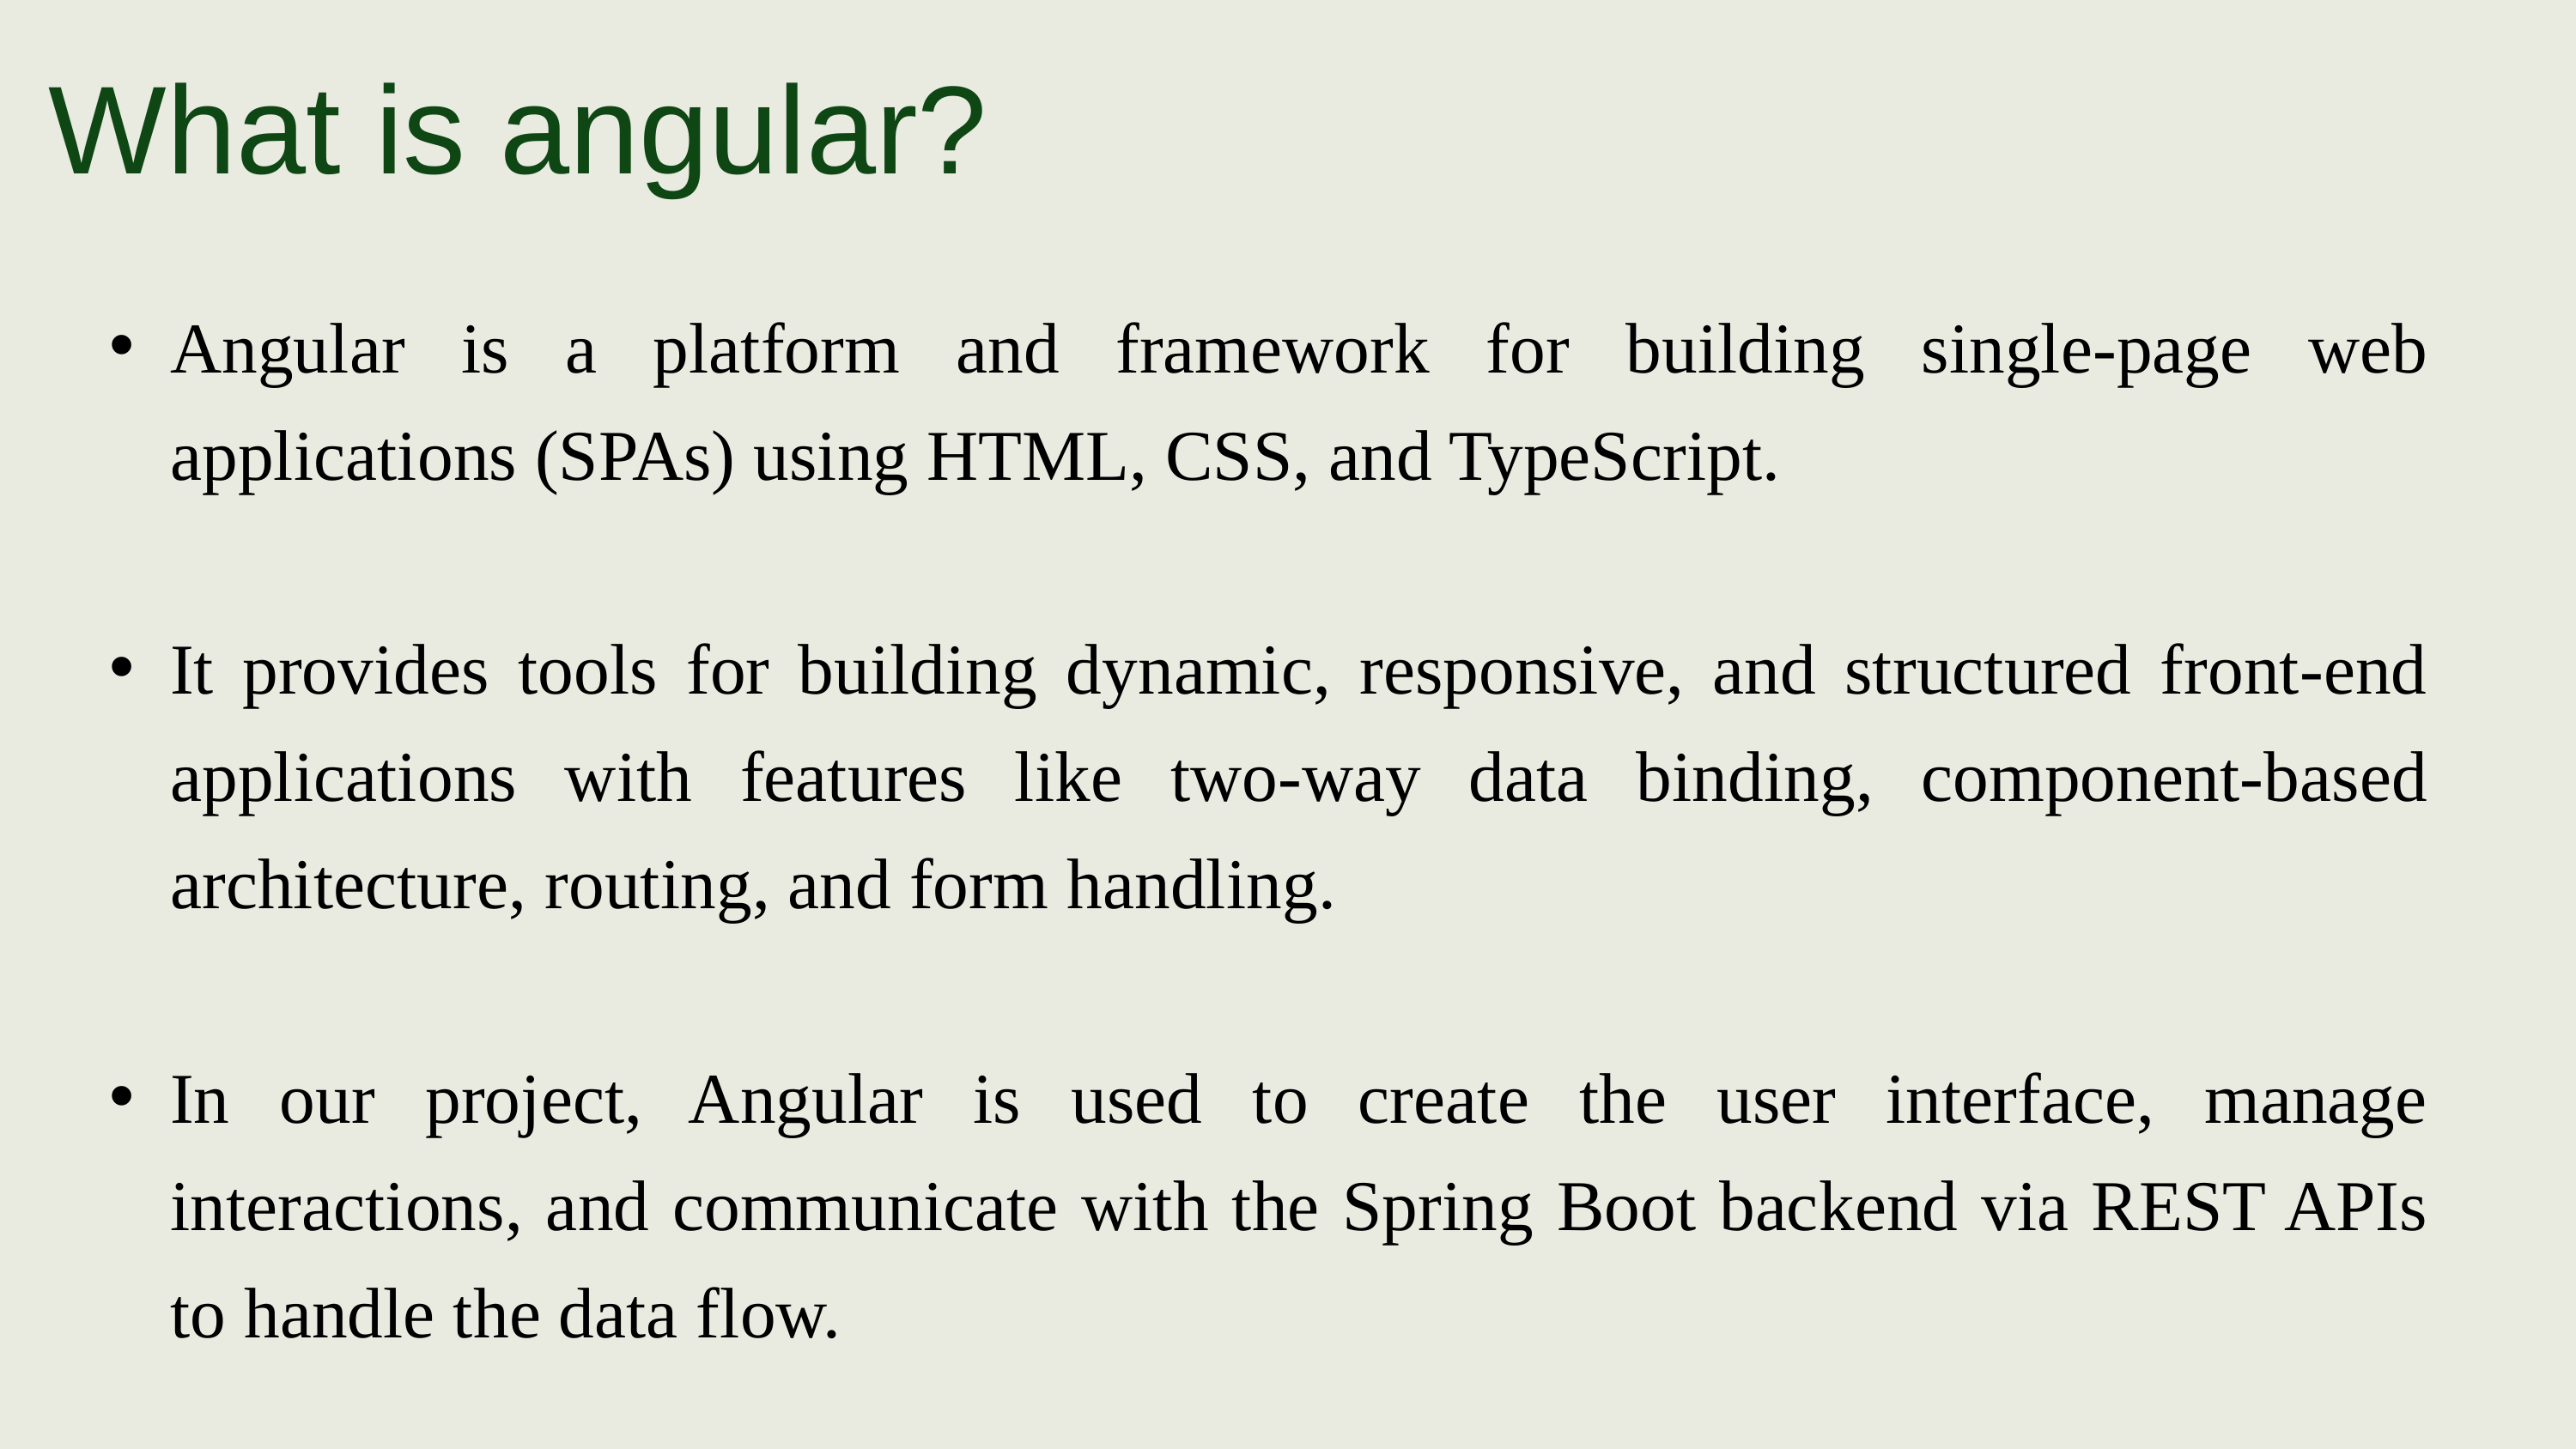

What is angular?
Angular is a platform and framework for building single-page web applications (SPAs) using HTML, CSS, and TypeScript.

It provides tools for building dynamic, responsive, and structured front-end applications with features like two-way data binding, component-based architecture, routing, and form handling.

In our project, Angular is used to create the user interface, manage interactions, and communicate with the Spring Boot backend via REST APIs to handle the data flow.